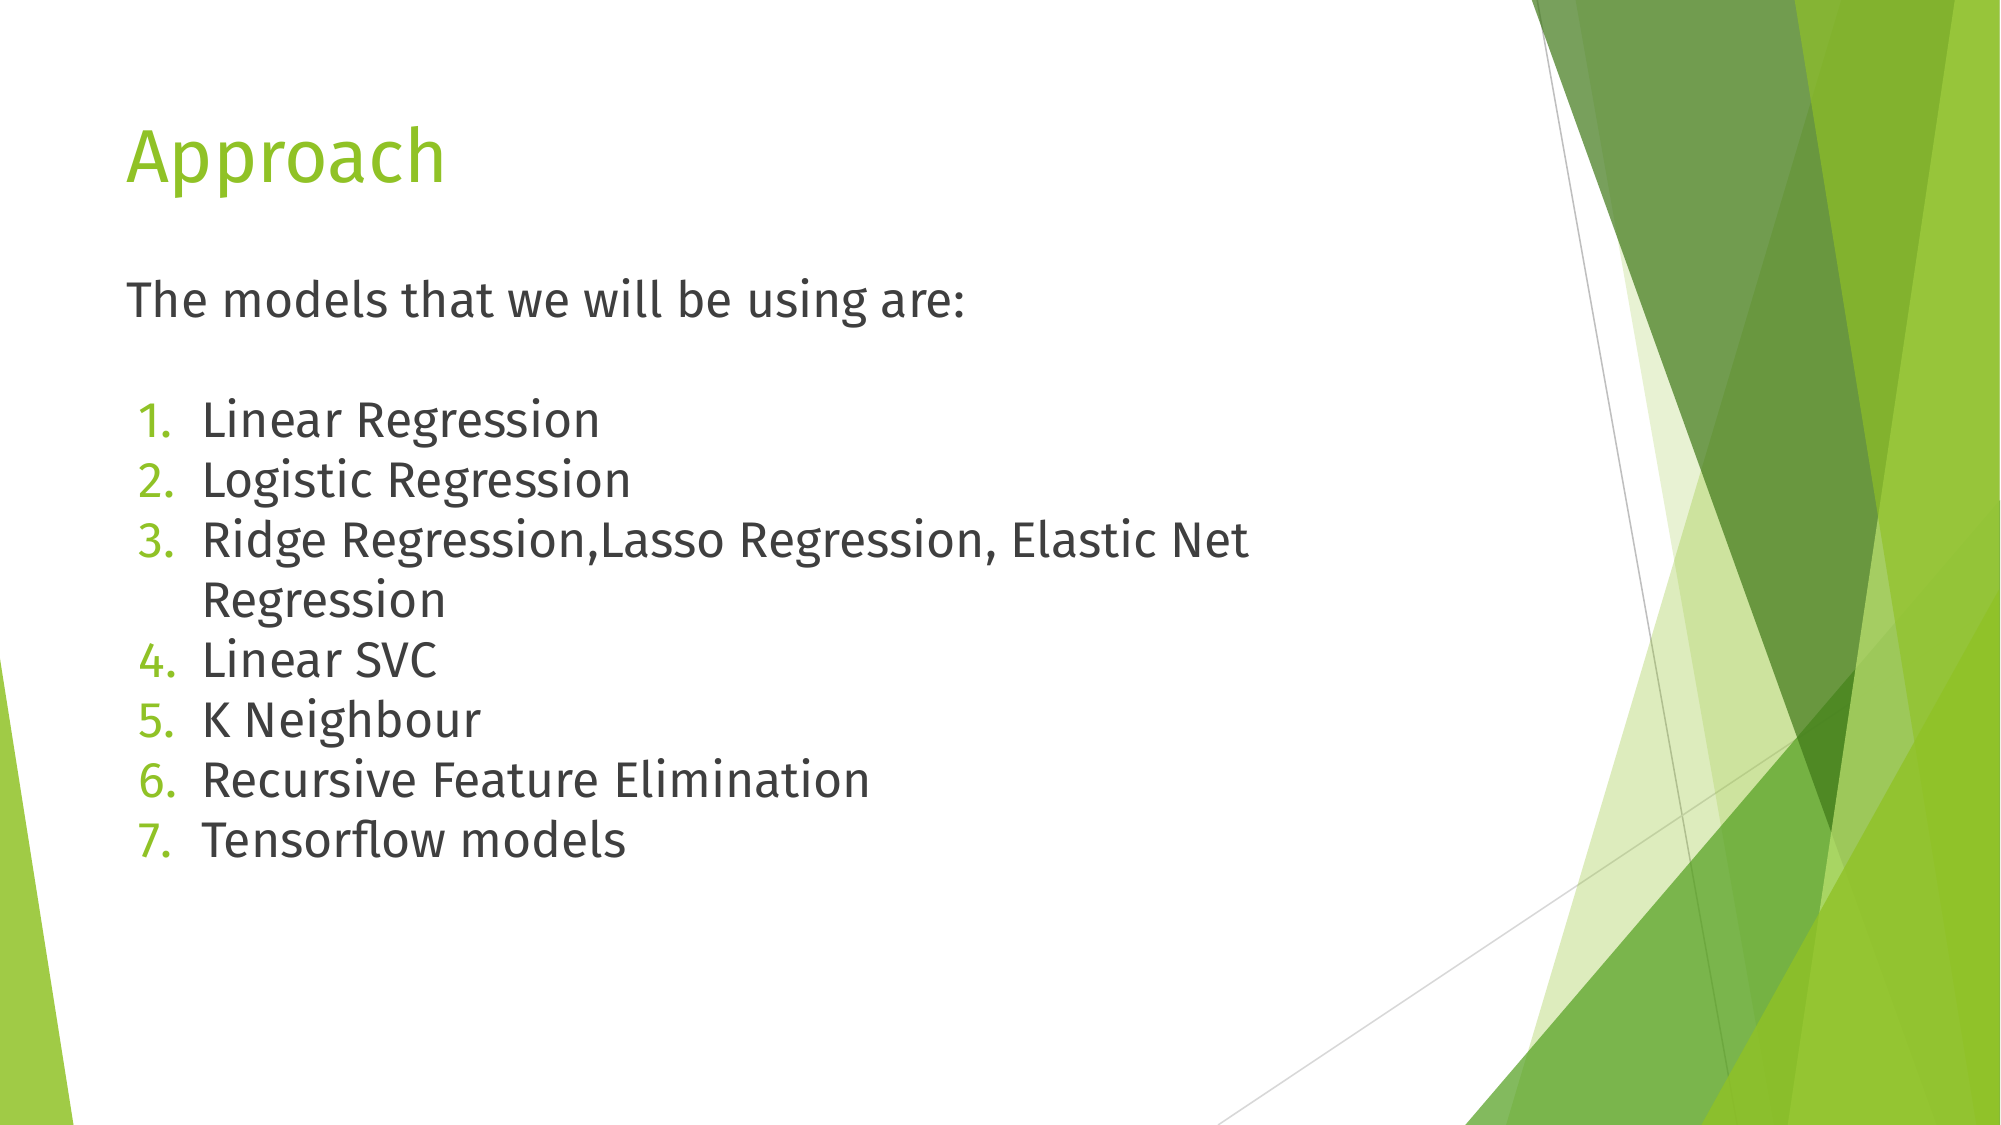

# Approach
The models that we will be using are:

Linear Regression
Logistic Regression
Ridge Regression,Lasso Regression, Elastic Net Regression
Linear SVC
K Neighbour
Recursive Feature Elimination
Tensorflow models